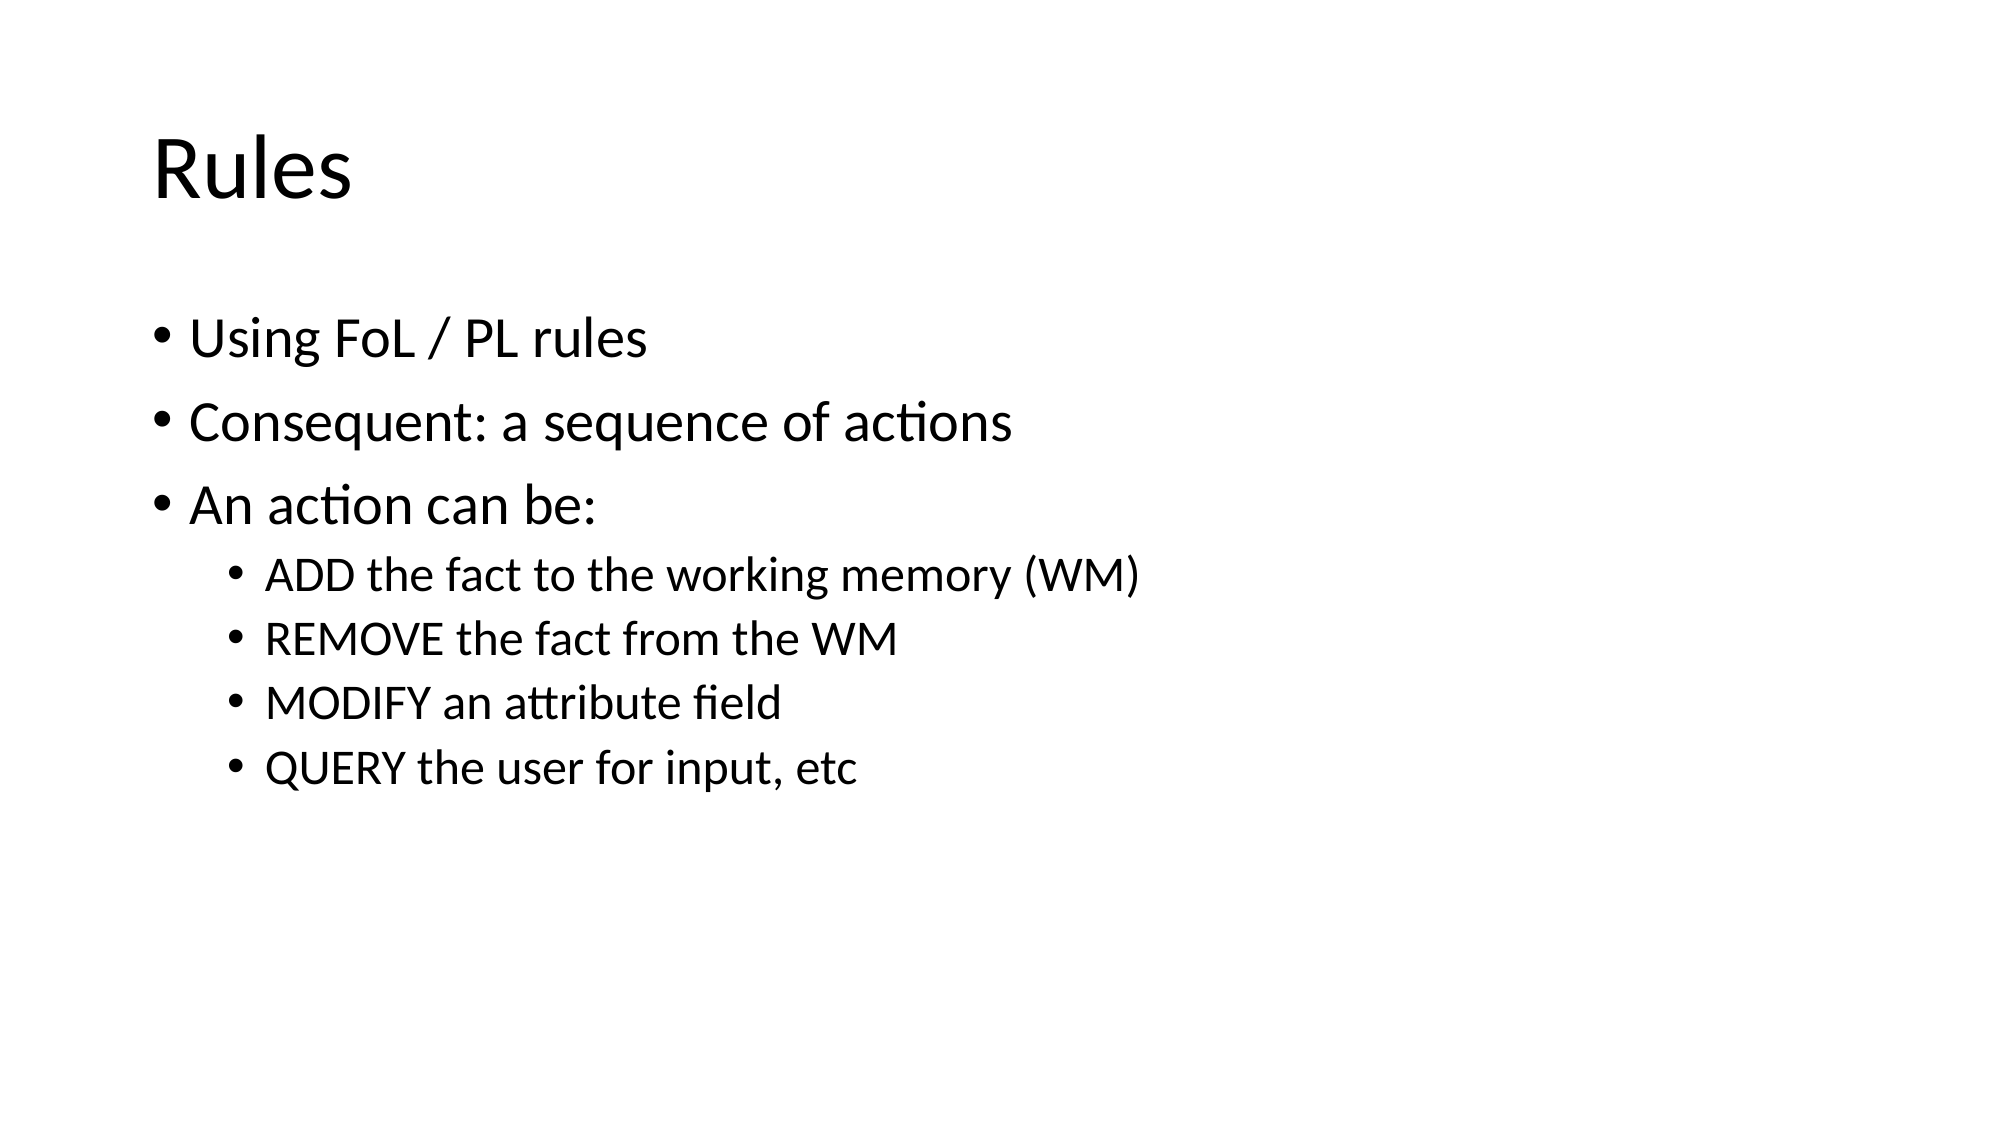

# Rules
Using FoL / PL rules
Consequent: a sequence of actions
An action can be:
ADD the fact to the working memory (WM)
REMOVE the fact from the WM
MODIFY an attribute field
QUERY the user for input, etc